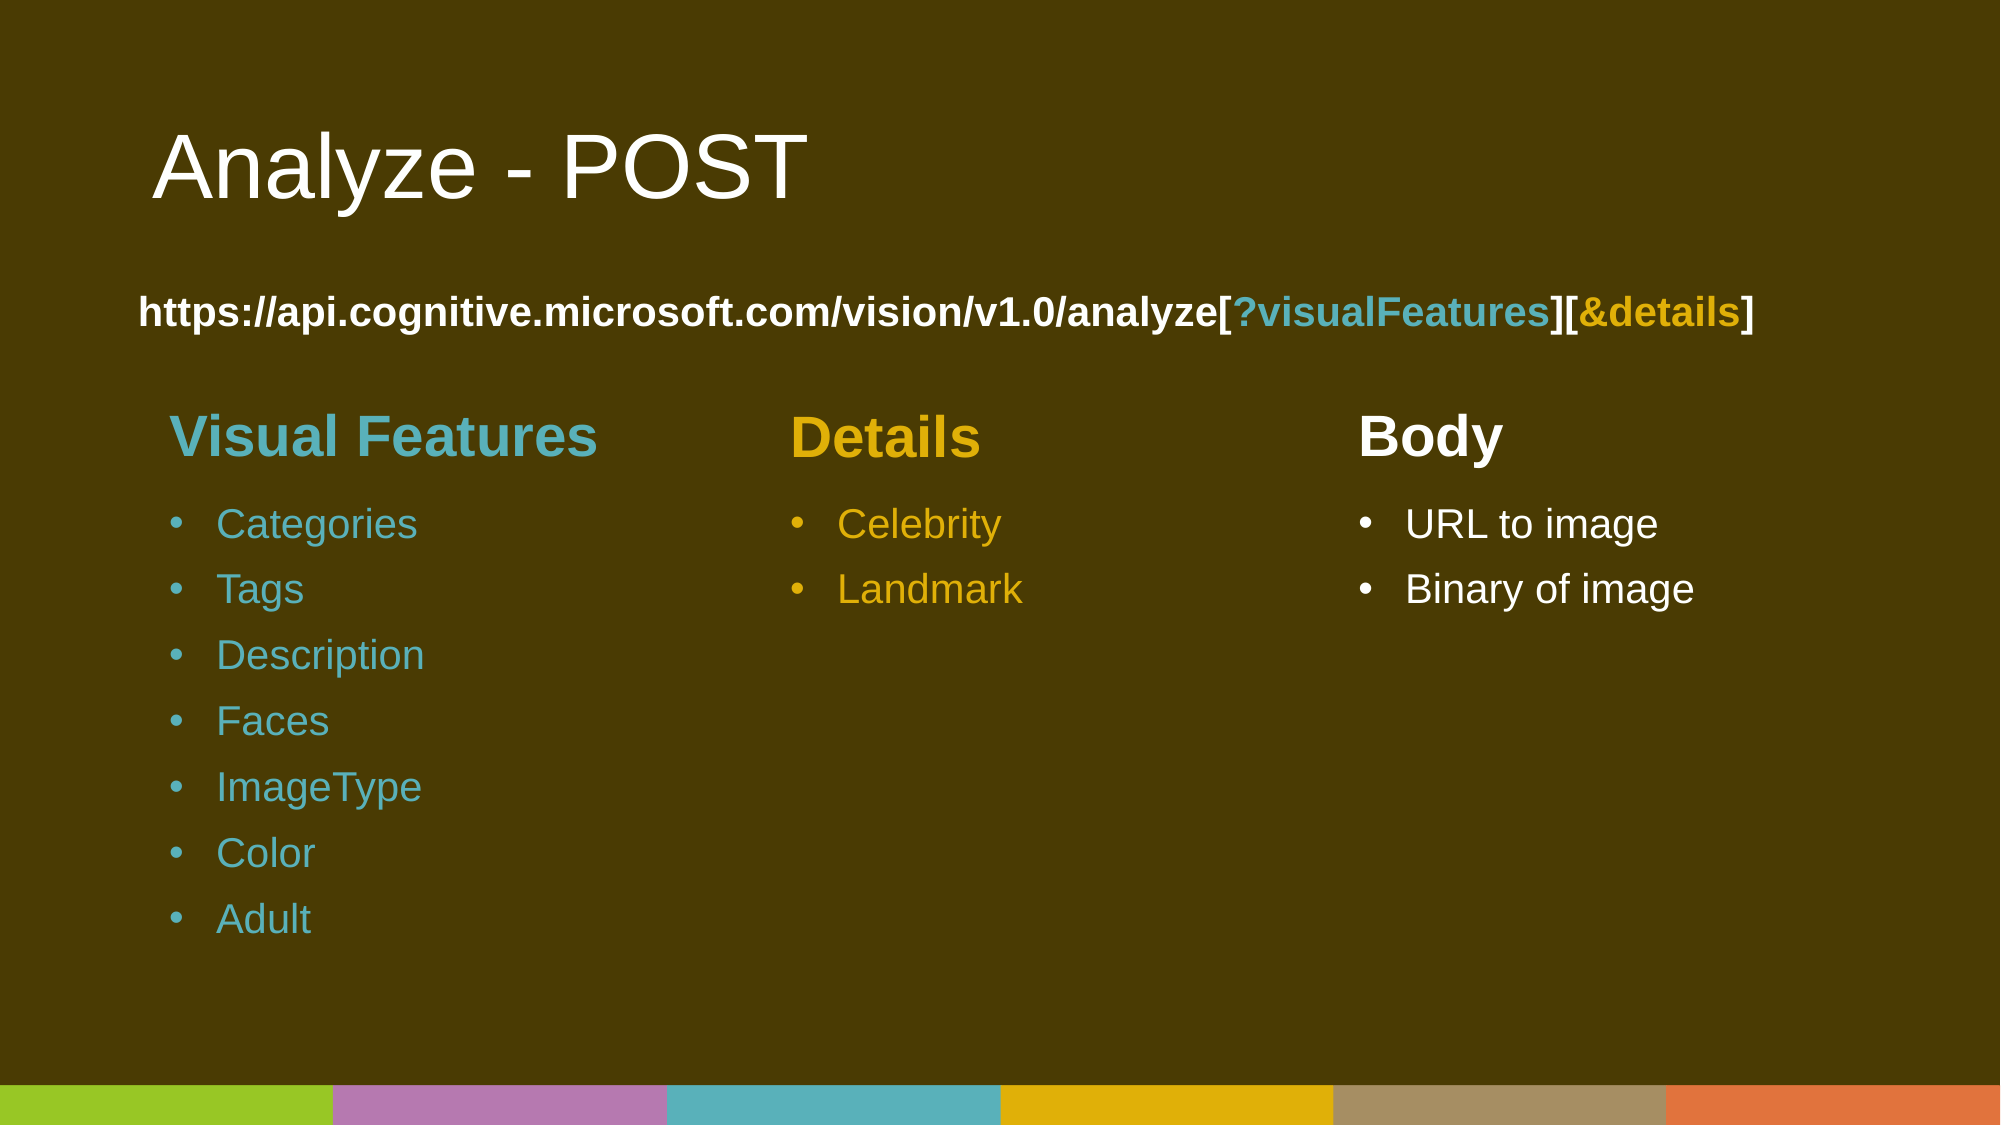

# Analyze - POST
https://api.cognitive.microsoft.com/vision/v1.0/analyze[?visualFeatures][&details]
Visual Features
Body
Details
Categories
Tags
Description
Faces
ImageType
Color
Adult
Celebrity
Landmark
URL to image
Binary of image